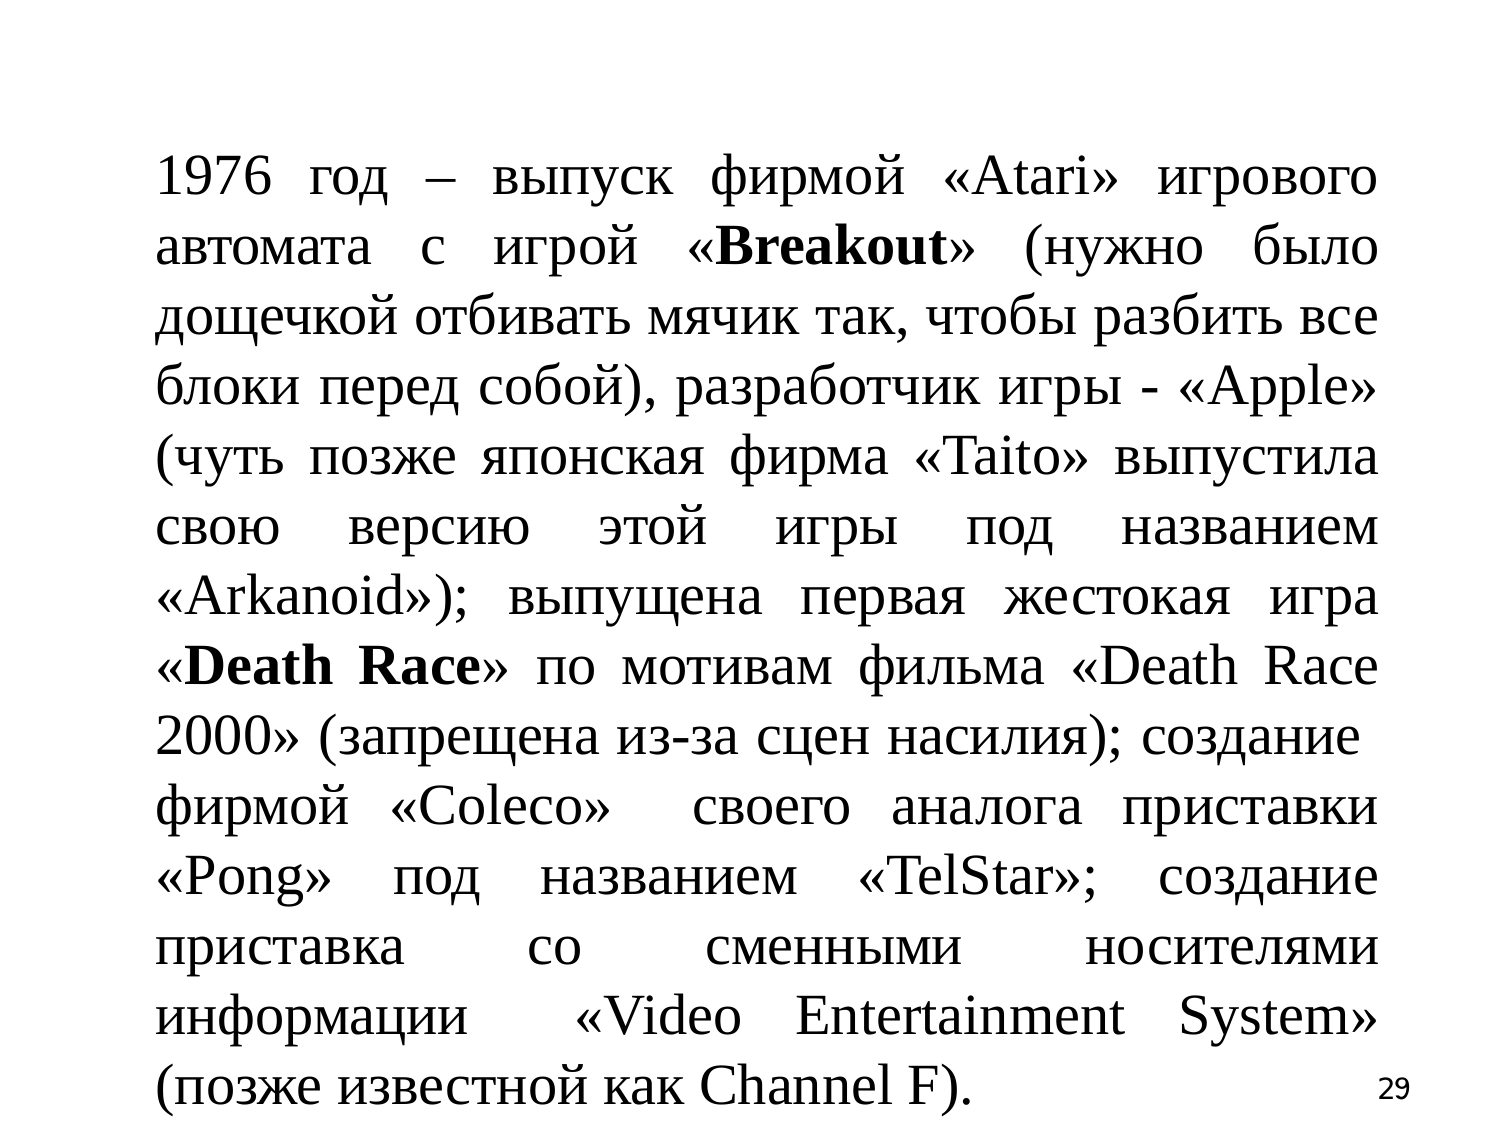

1976 год – выпуск фирмой «Atari» игрового автомата с игрой «Breakout» (нужно было дощечкой отбивать мячик так, чтобы разбить все блоки перед собой), разработчик игры - «Apple» (чуть позже японская фирма «Taito» выпустила свою версию этой игры под названием «Arkanoid»); выпущена первая жестокая игра «Death Race» по мотивам фильма «Death Race 2000» (запрещена из-за сцен насилия); создание  фирмой «Coleco»  своего аналога приставки «Pong» под названием «TelStar»; создание приставка со сменными носителями информации  «Video Entertainment System» (позже известной как Channel F).
29